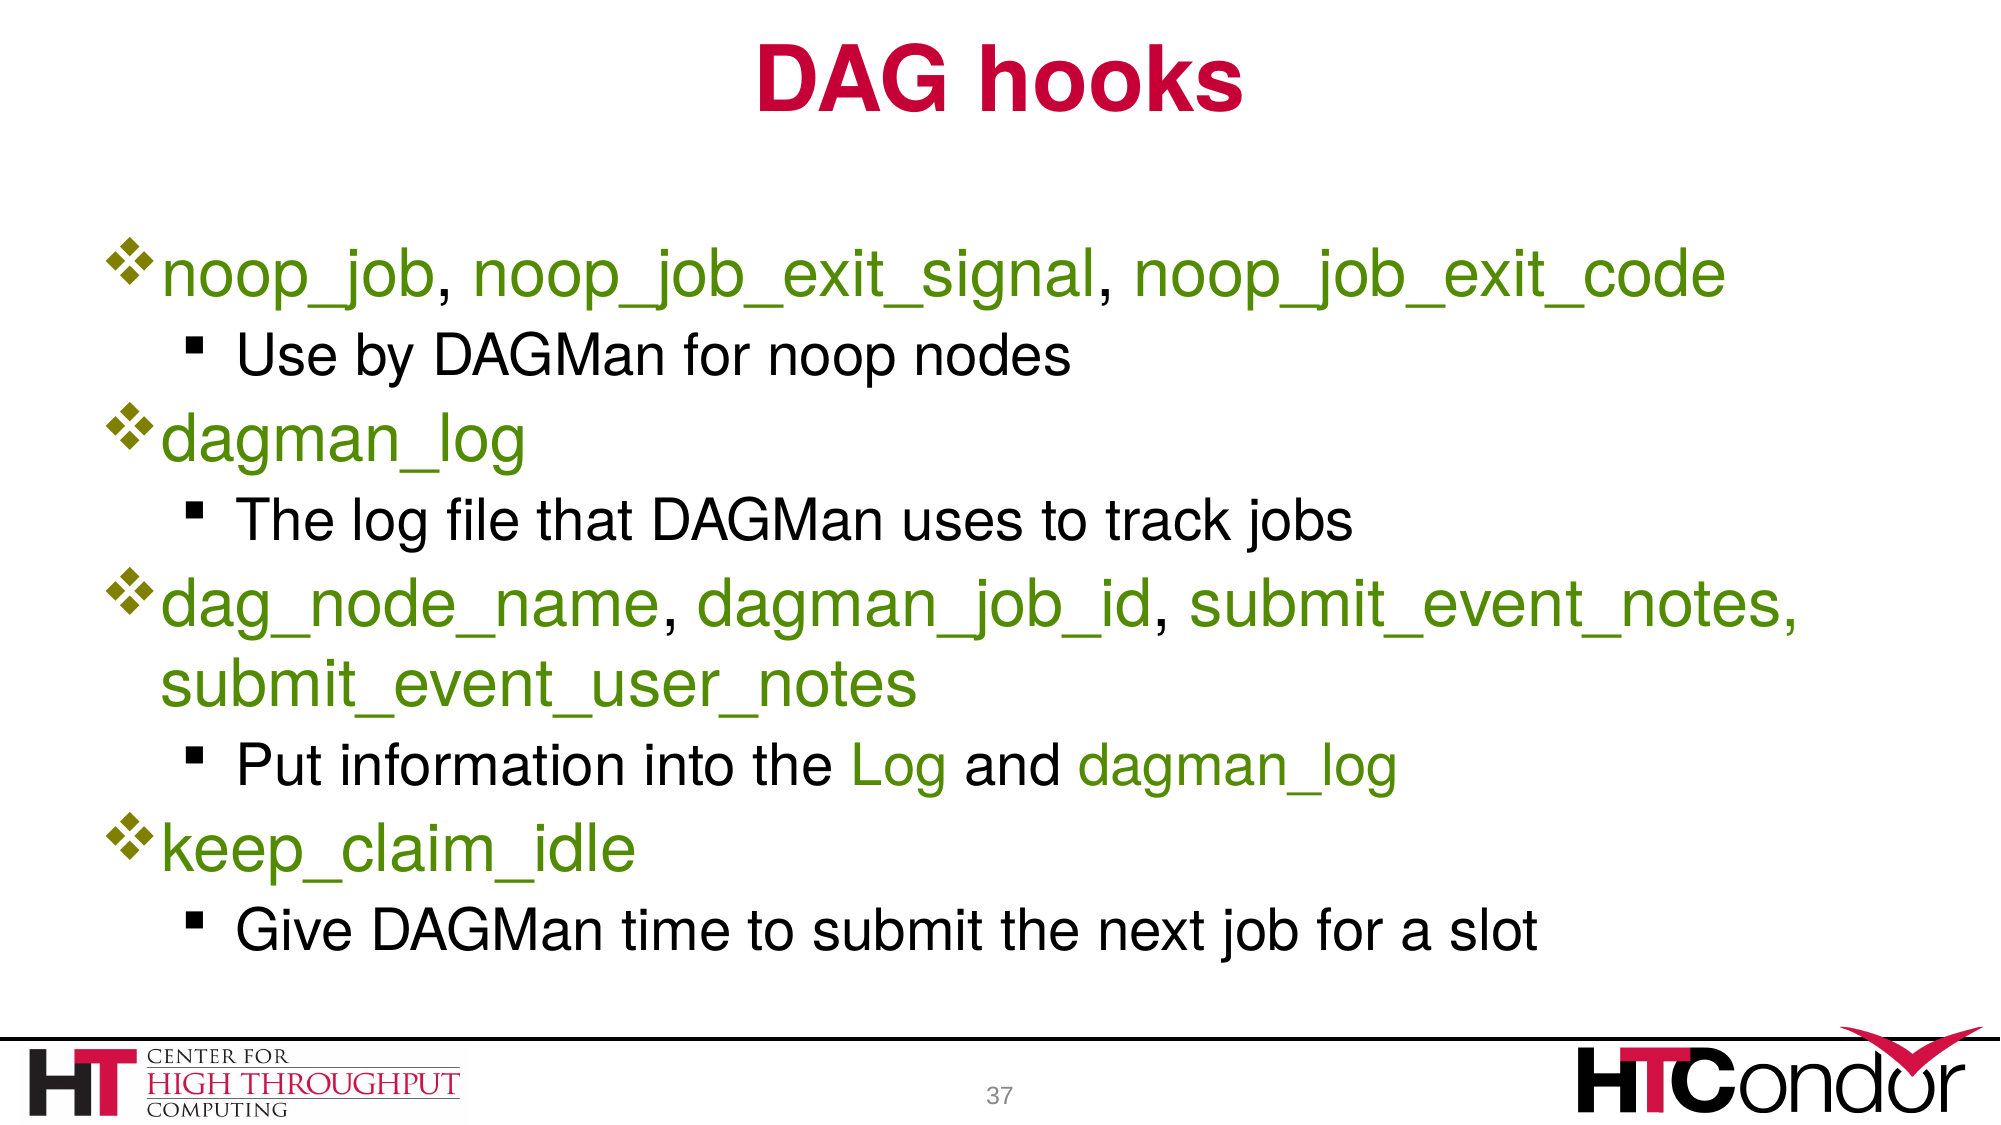

# DAG hooks
noop_job, noop_job_exit_signal, noop_job_exit_code
Use by DAGMan for noop nodes
dagman_log
The log file that DAGMan uses to track jobs
dag_node_name, dagman_job_id, submit_event_notes, submit_event_user_notes
Put information into the Log and dagman_log
keep_claim_idle
Give DAGMan time to submit the next job for a slot

37